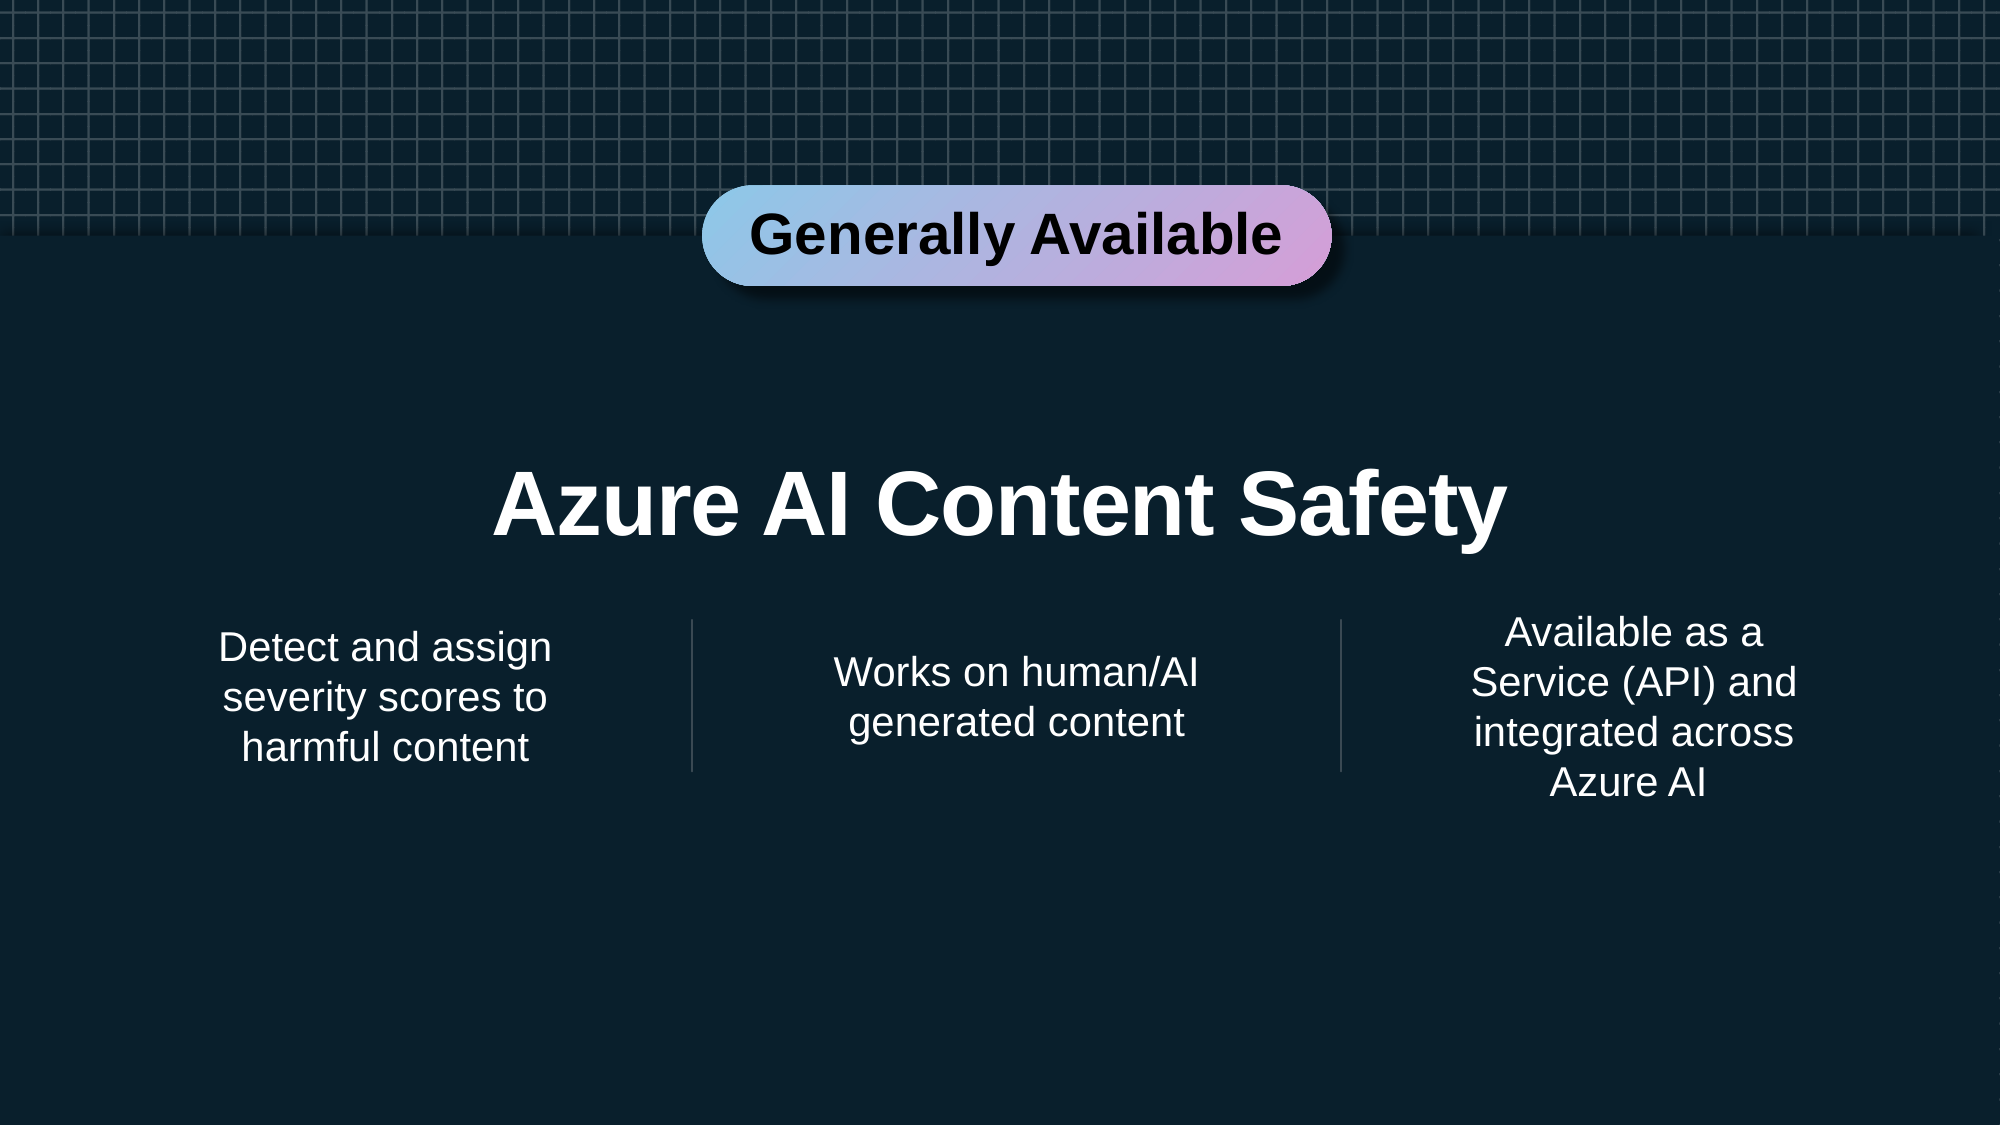

Generally Available

Azure AI Content Safety
Available as a Service (API) and integrated across Azure AI
Detect and assign severity scores to harmful content
Works on human/AI generated content